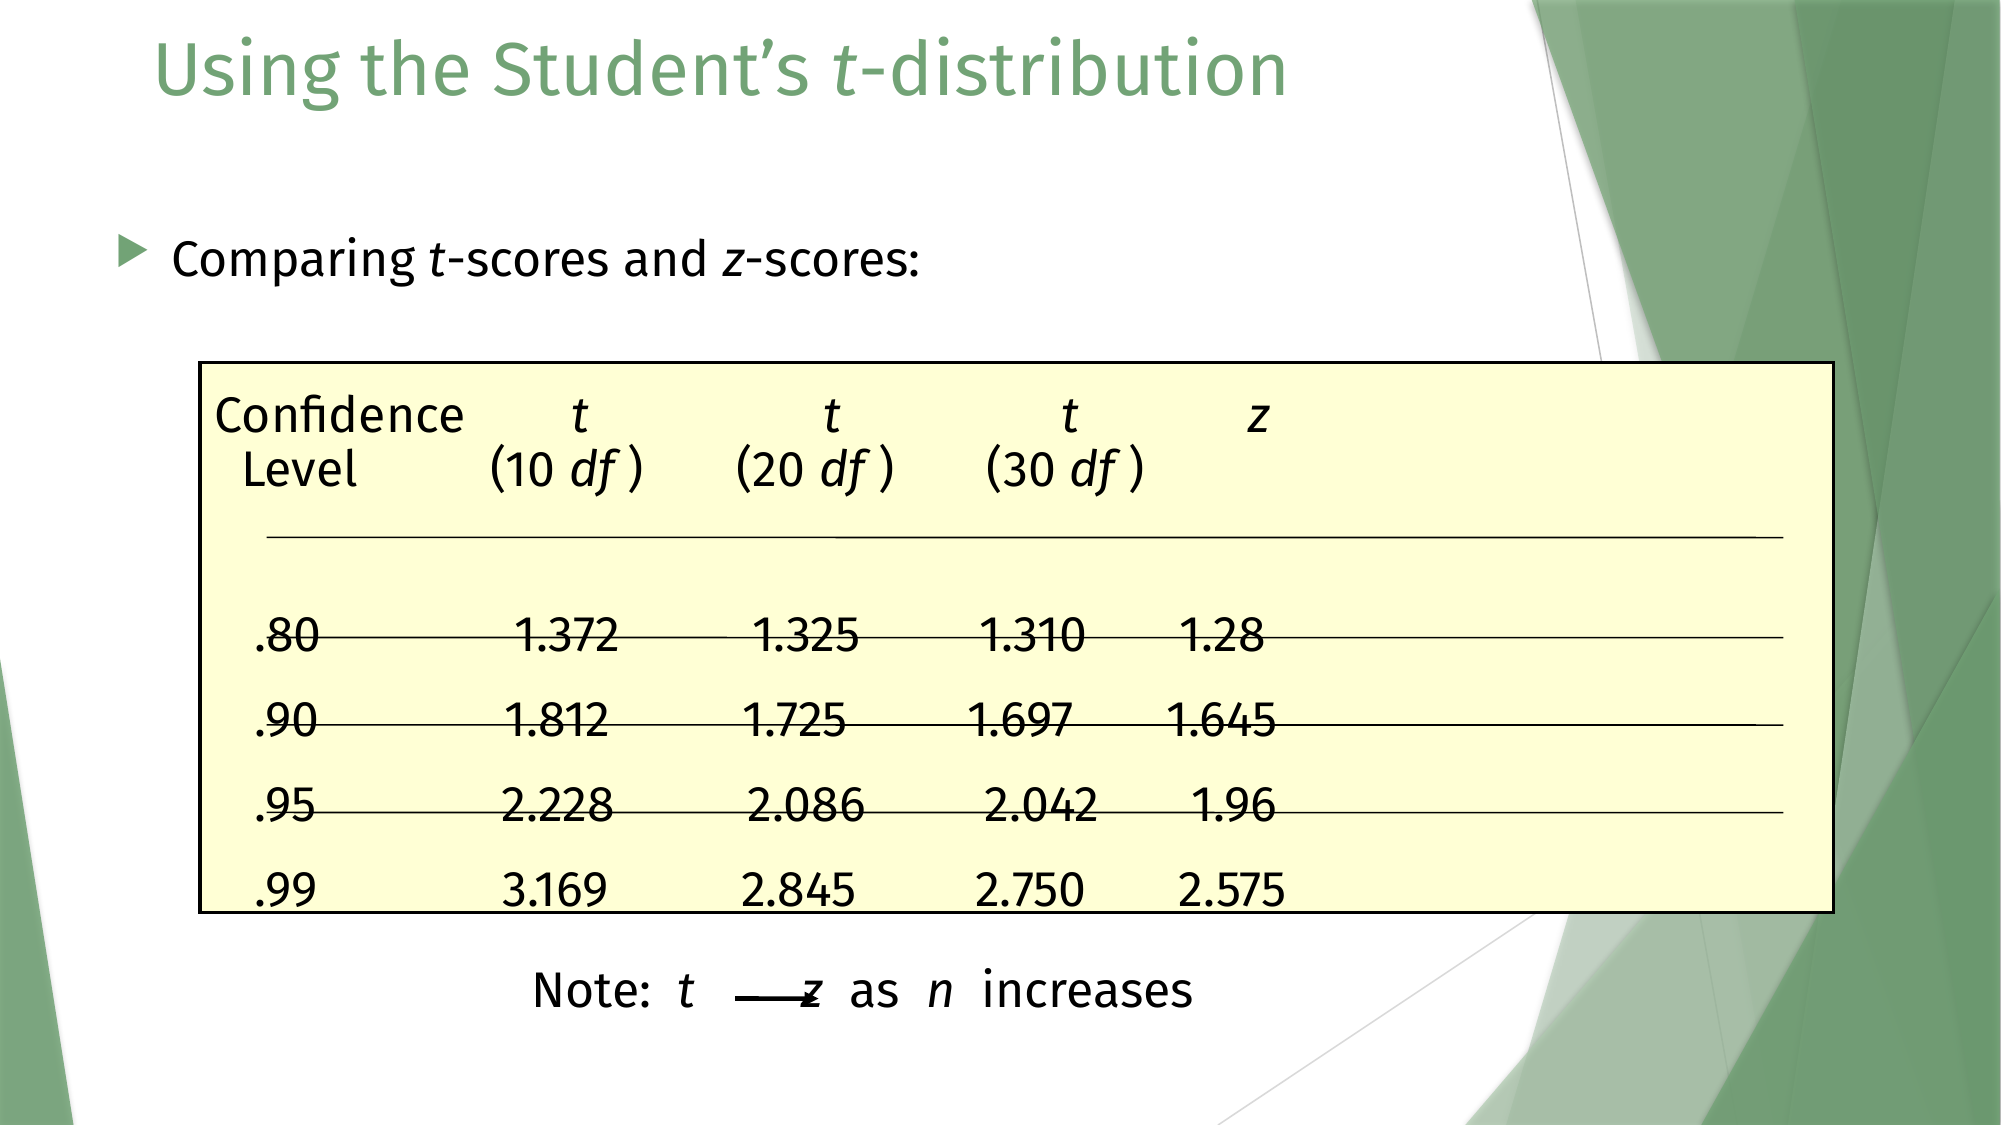

# Using the Student’s t-distribution
Comparing t-scores and z-scores:

Confidence        t                  t                 t             z
  Level          (10 df )       (20 df )       (30 df )

   .80    	1.372          1.325         1.310       1.28
   .90              1.812          1.725         1.697       1.645
   .95              2.228          2.086         2.042       1.96
   .99              3.169          2.845         2.750       2.575

Note:  t        z  as  n  increases